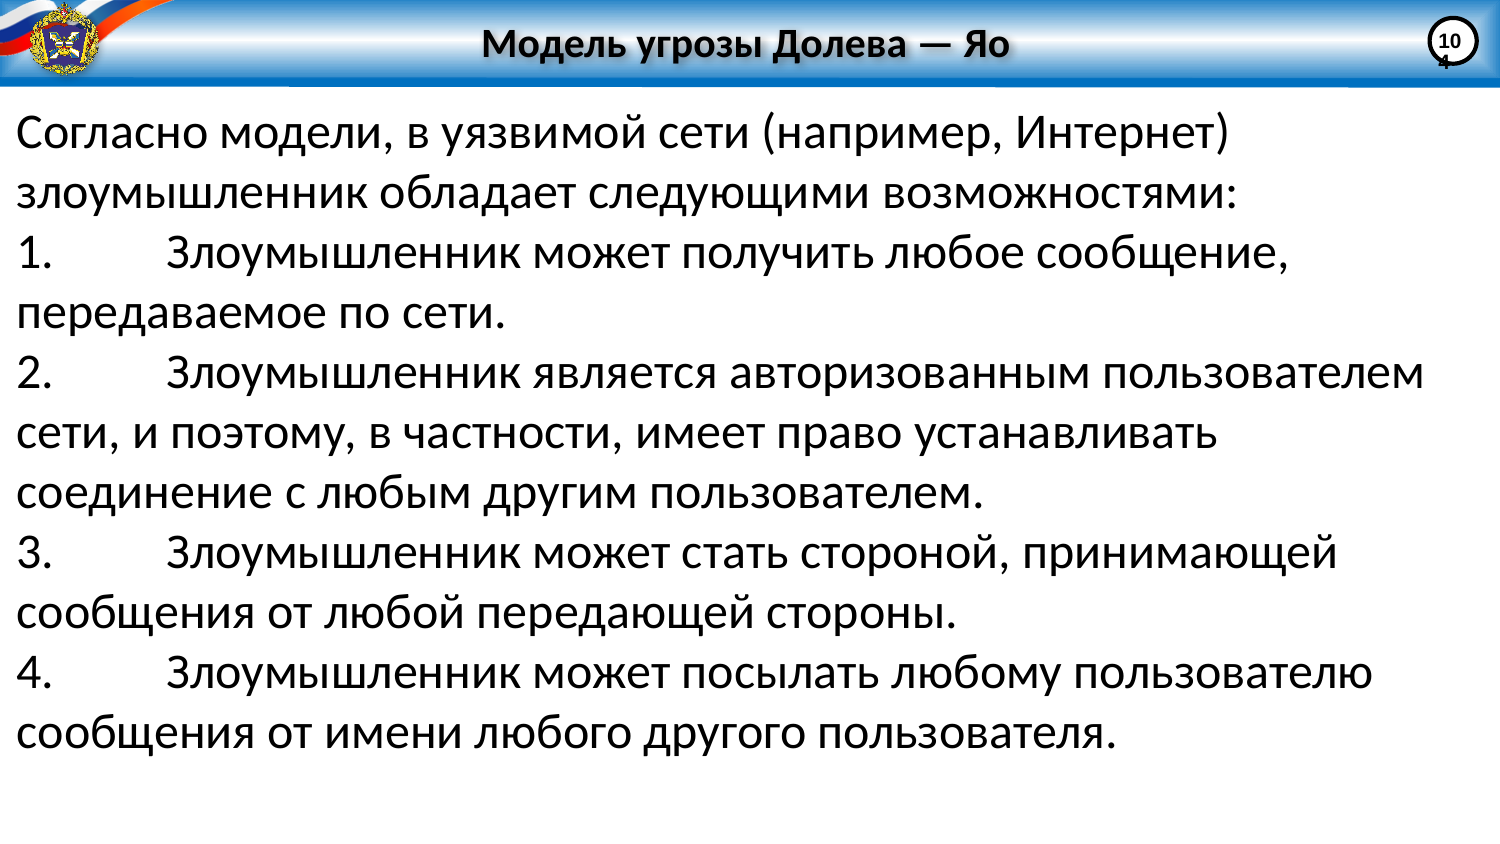

# Модель угрозы Долева — Яо
104
Согласно модели, в уязвимой сети (например, Интернет) злоумышленник обладает следующими возможностями:
1.	Злоумышленник может получить любое сообщение, передаваемое по сети.
2.	Злоумышленник является авторизованным пользователем сети, и поэтому, в частности, имеет право устанавливать соединение с любым другим пользователем.
3.	Злоумышленник может стать стороной, принимающей сообщения от любой передающей стороны.
4.	Злоумышленник может посылать любому пользователю сообщения от имени любого другого пользователя.